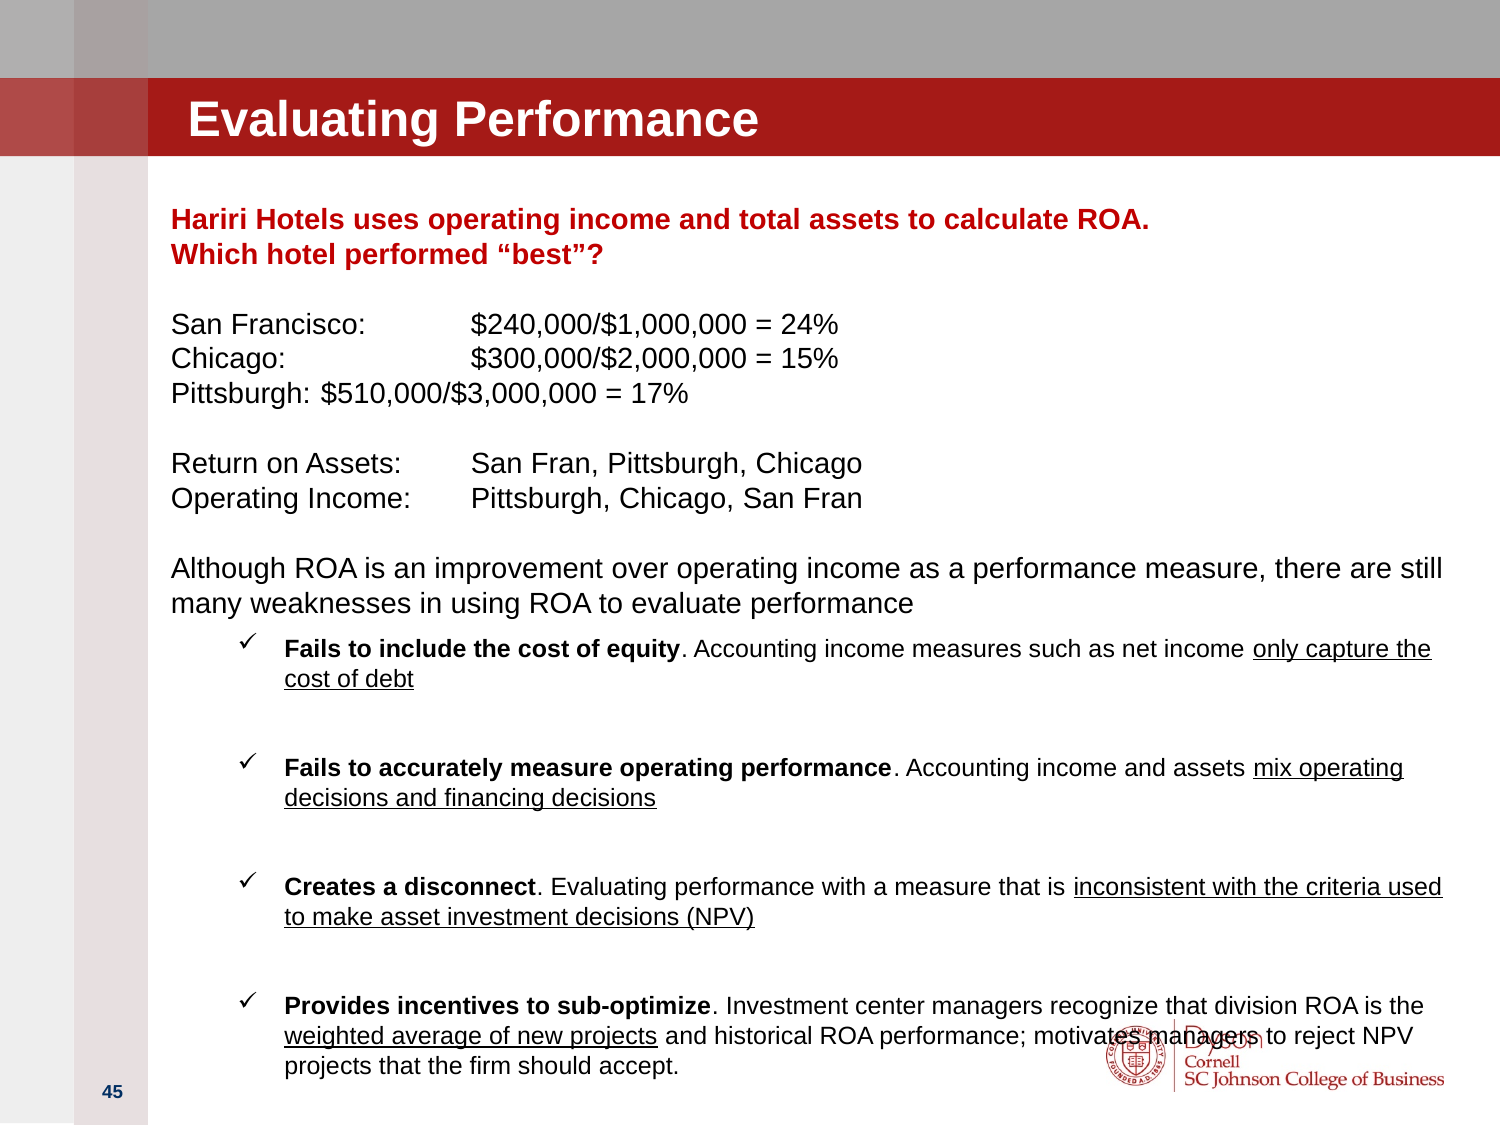

# Evaluating Performance
Hariri Hotels uses operating income and total assets to calculate ROA.
Which hotel performed “best”?

San Francisco: 	$240,000/$1,000,000 = 24%
Chicago: 		$300,000/$2,000,000 = 15%
Pittsburgh: 	$510,000/$3,000,000 = 17%

Return on Assets:	San Fran, Pittsburgh, Chicago
Operating Income: 	Pittsburgh, Chicago, San Fran

Although ROA is an improvement over operating income as a performance measure, there are still  many weaknesses in using ROA to evaluate performance
Fails to include the cost of equity. Accounting income measures such as net income only capture the cost of debt

Fails to accurately measure operating performance. Accounting income and assets mix operating decisions and financing decisions

Creates a disconnect. Evaluating performance with a measure that is inconsistent with the criteria used to make asset investment decisions (NPV)

Provides incentives to sub-optimize. Investment center managers recognize that division ROA is the weighted average of new projects and historical ROA performance; motivates managers to reject NPV projects that the firm should accept.

45